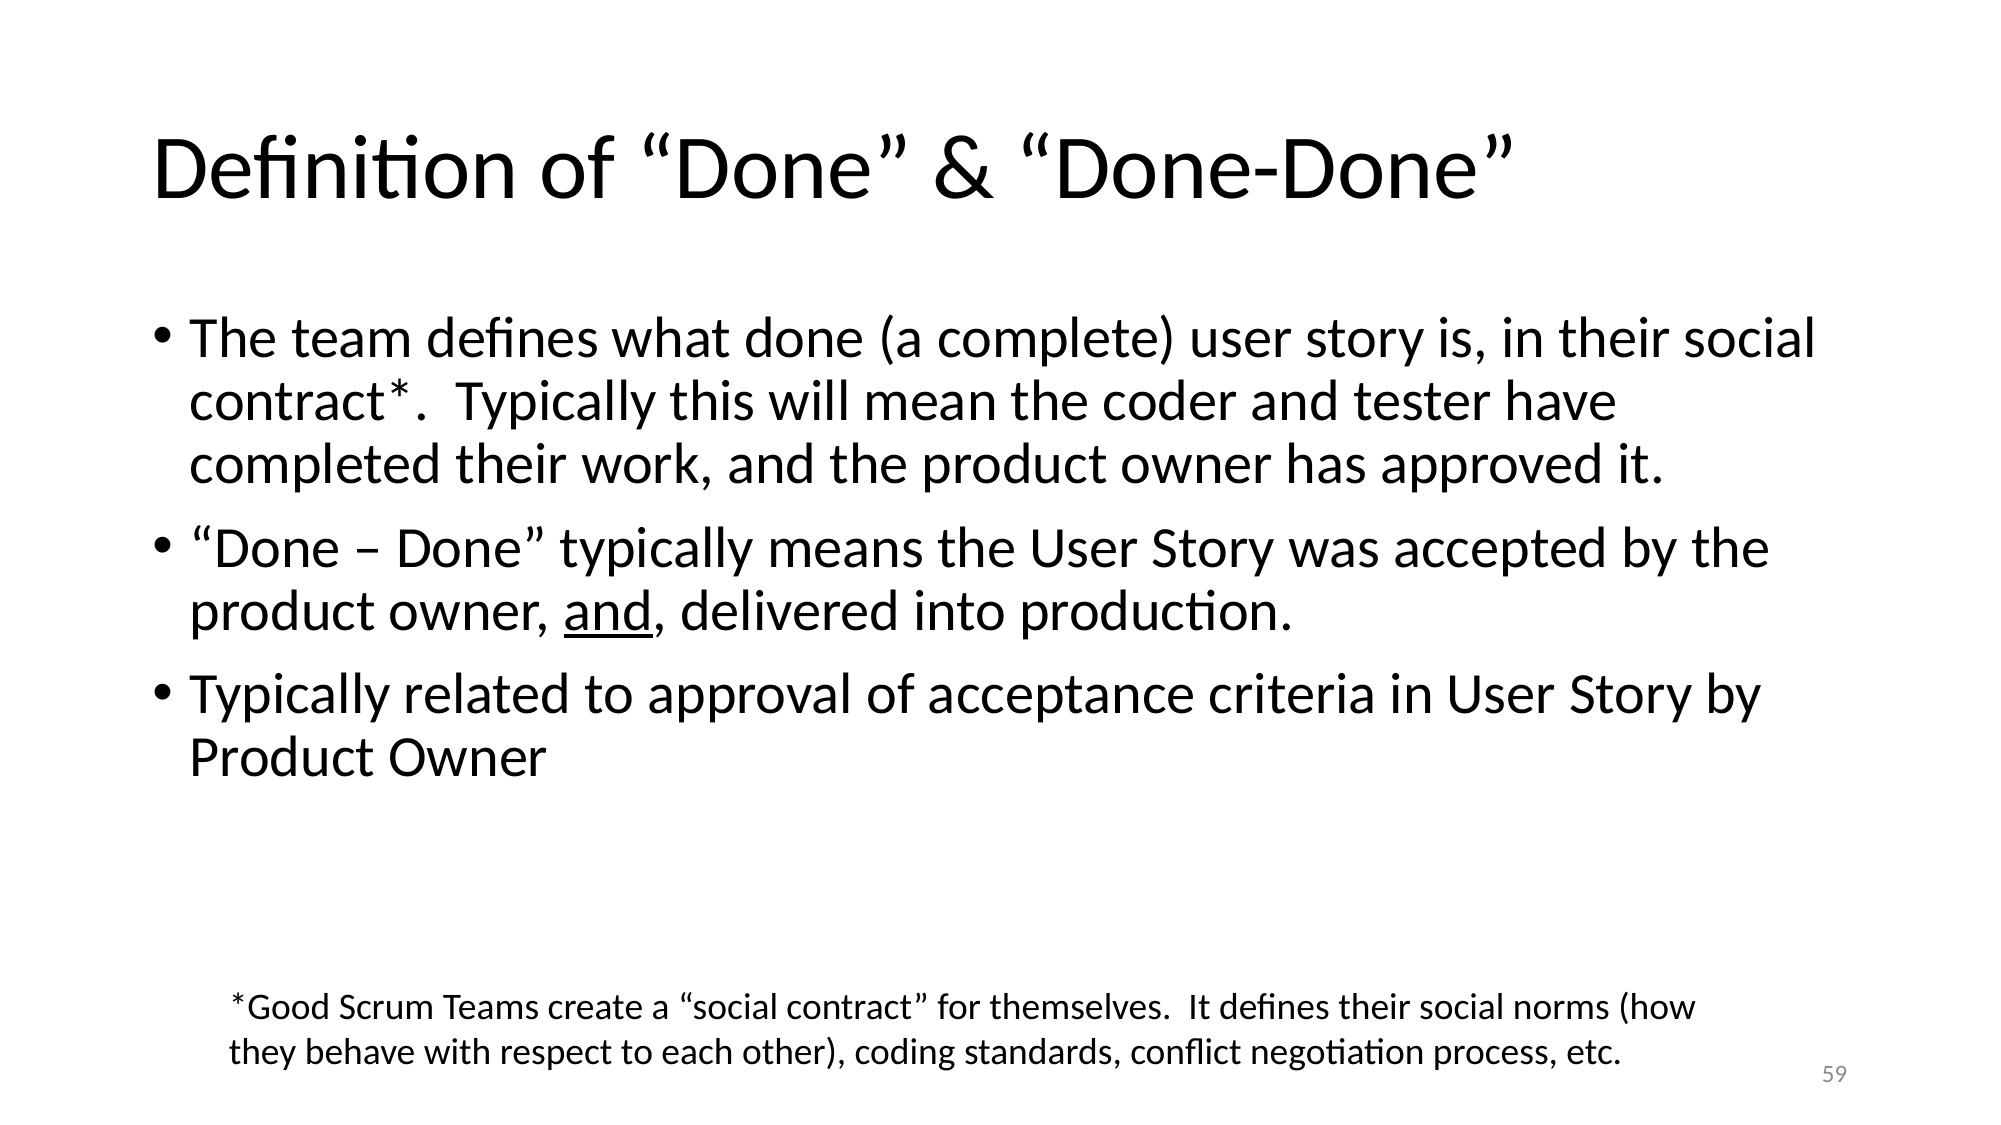

# Definition of “Done” & “Done-Done”
The team defines what done (a complete) user story is, in their social contract*.  Typically this will mean the coder and tester have completed their work, and the product owner has approved it.
“Done – Done” typically means the User Story was accepted by the product owner, and, delivered into production.
Typically related to approval of acceptance criteria in User Story by Product Owner
*Good Scrum Teams create a “social contract” for themselves.  It defines their social norms (how they behave with respect to each other), coding standards, conflict negotiation process, etc.
59